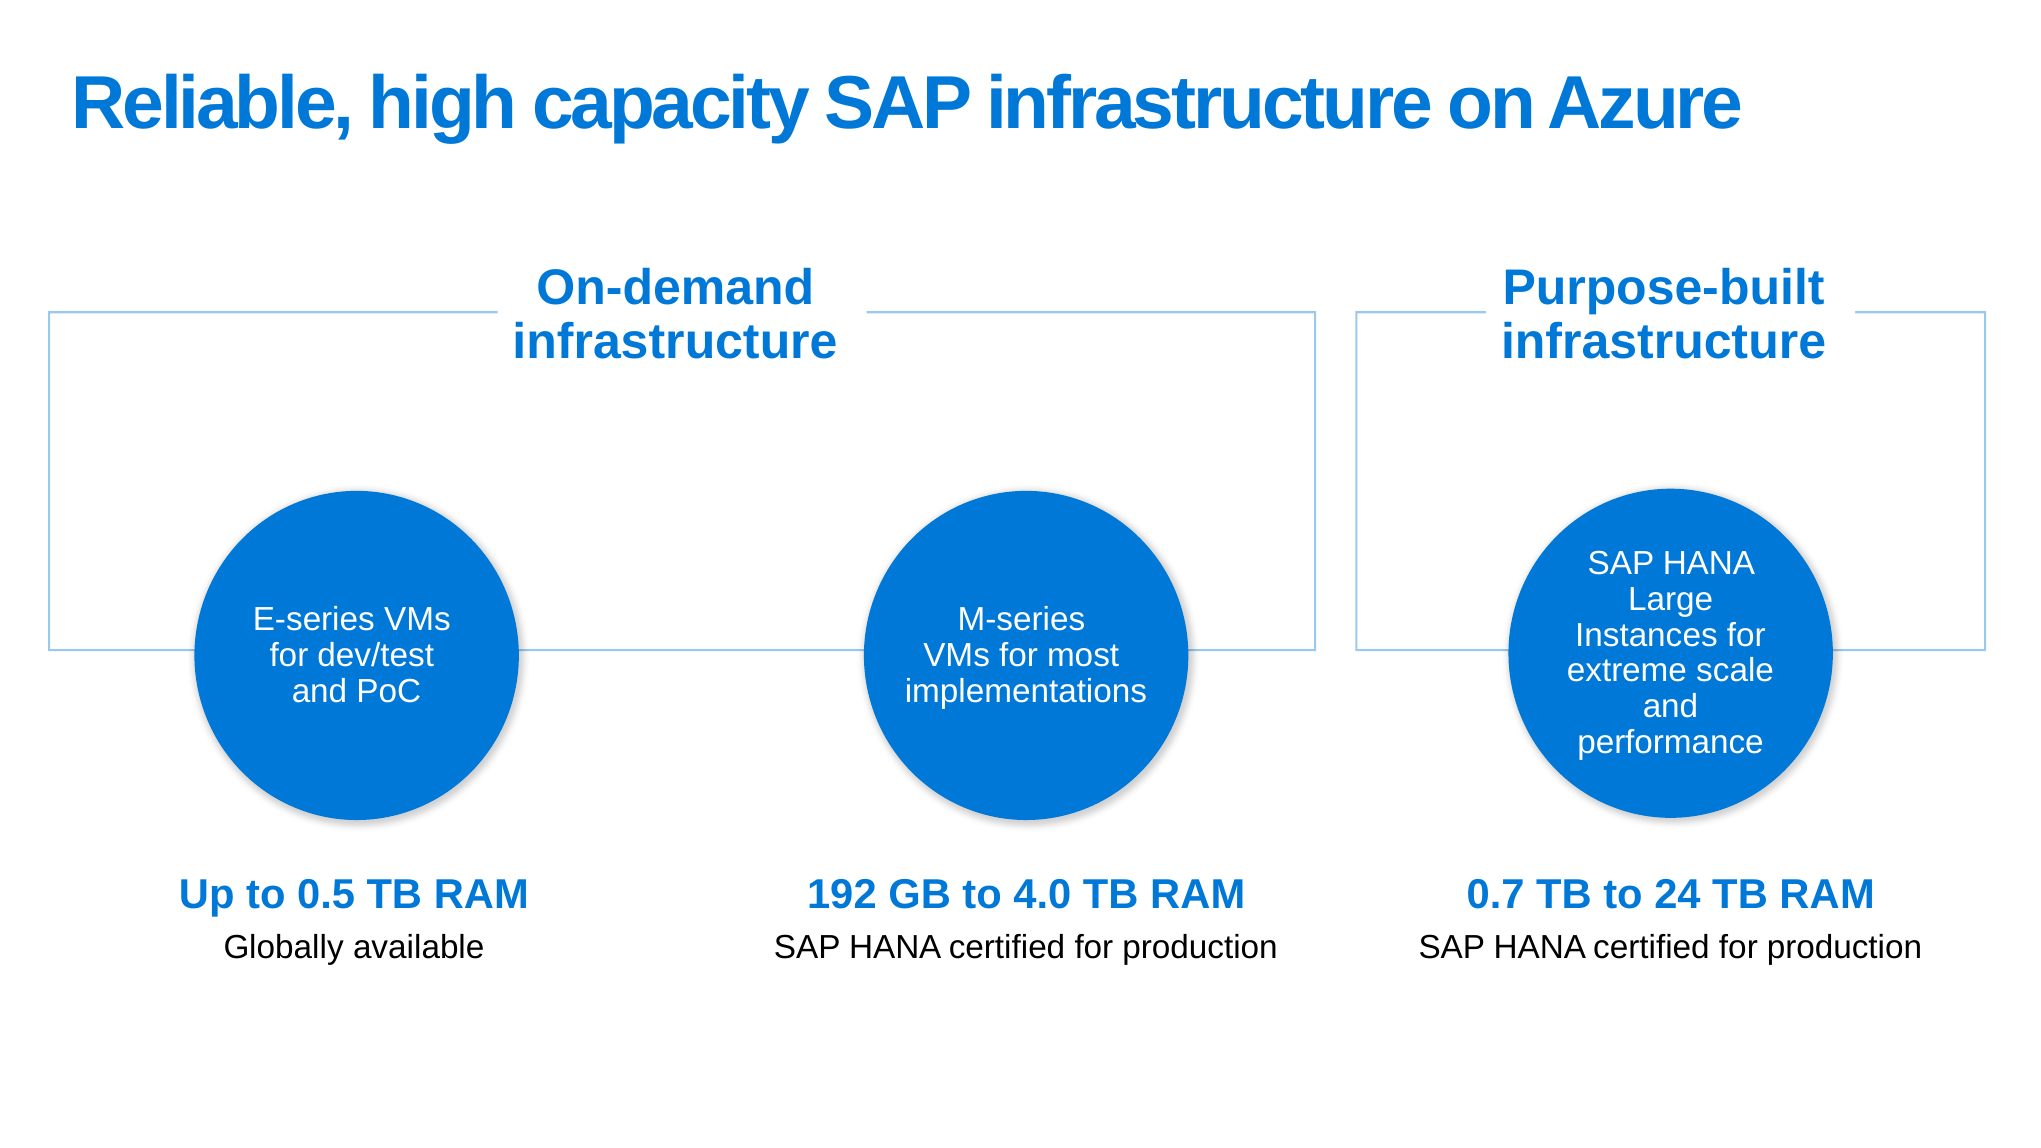

# Reliable, high capacity SAP infrastructure on Azure

On-demand
infrastructure
Purpose-built
infrastructure

SAP HANA Large Instances for extreme scale and performance
E-series VMs
for dev/test
and PoC
M-series
VMs for most
implementations
Up to 0.5 TB RAM
Globally available
192 GB to 4.0 TB RAM
SAP HANA certified for production
0.7 TB to 24 TB RAM
SAP HANA certified for production